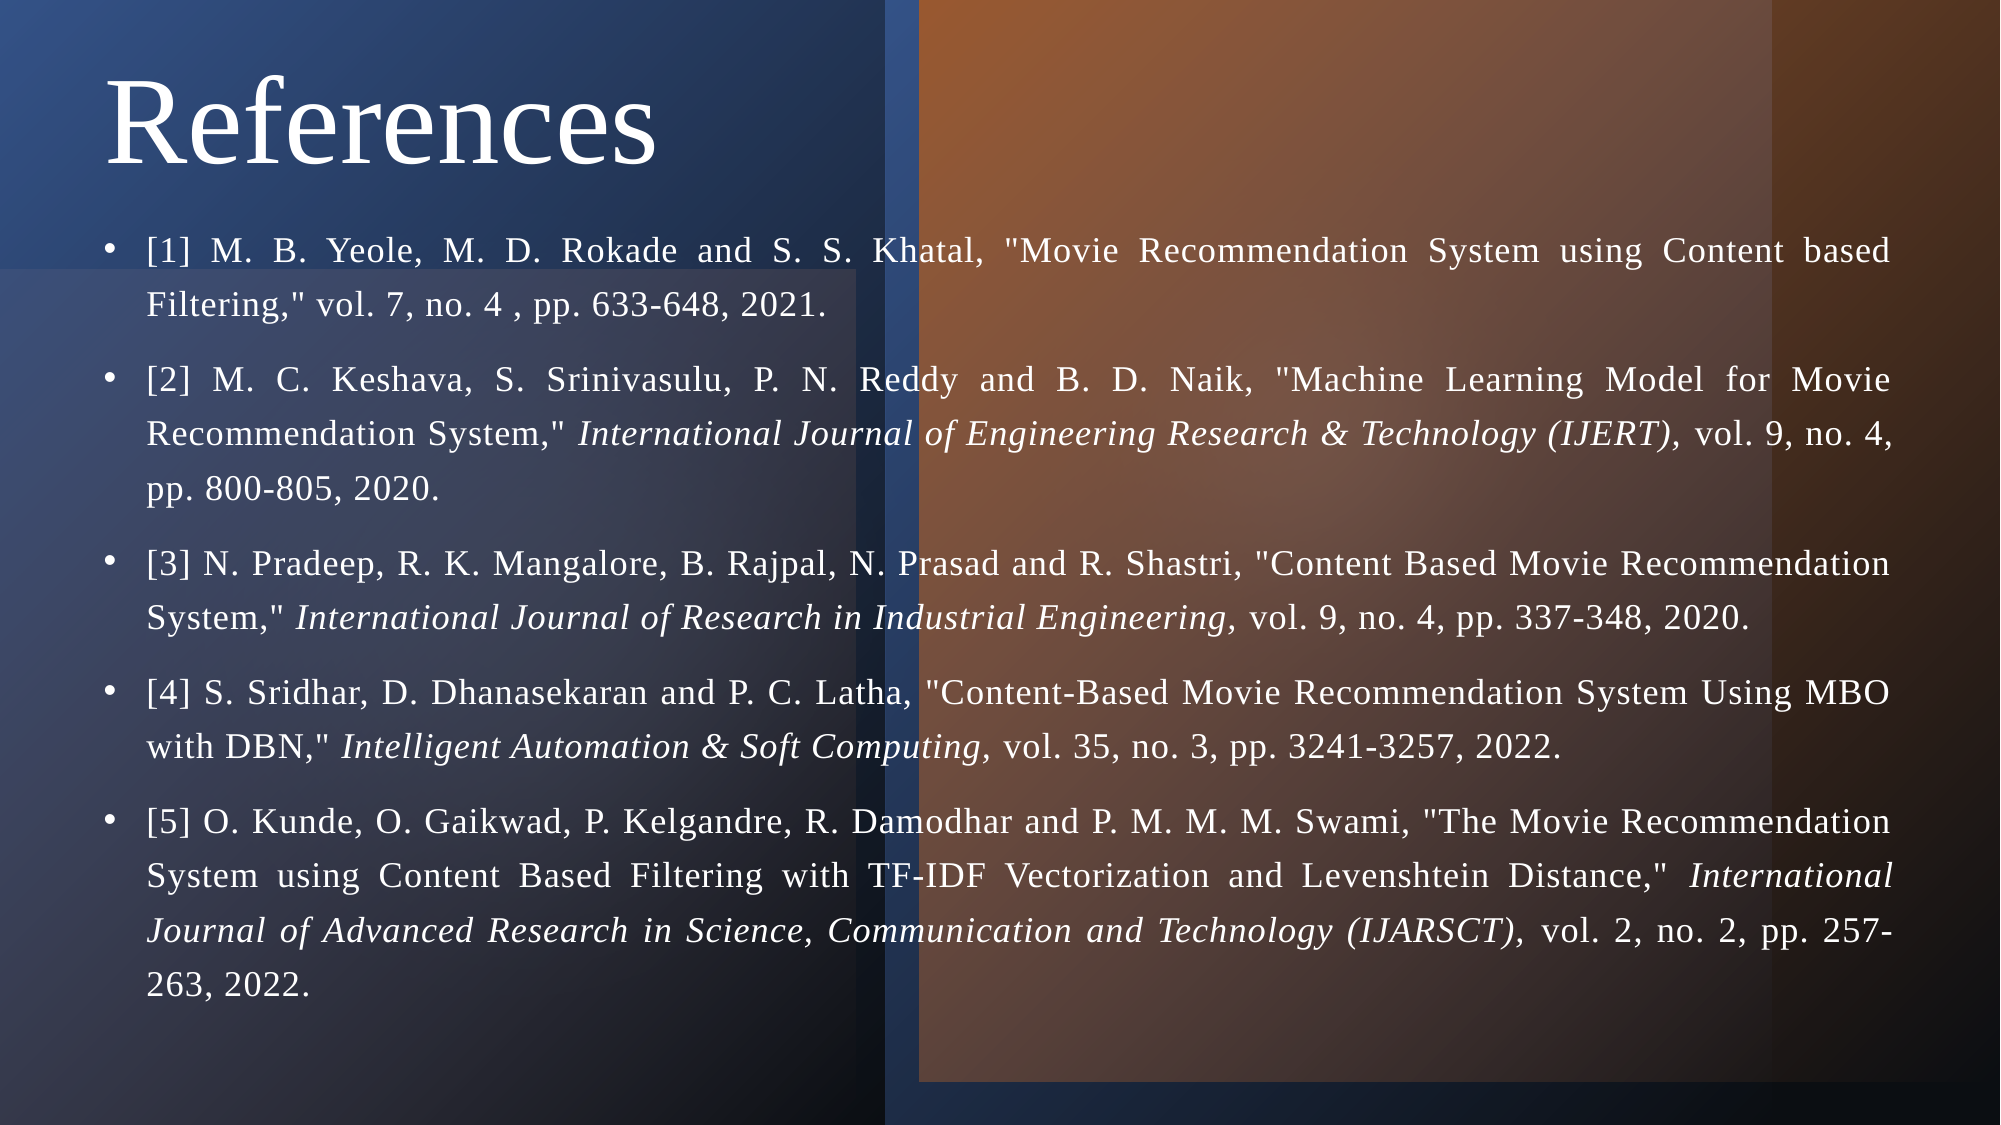

# References
[1] M. B. Yeole, M. D. Rokade and S. S. Khatal, "Movie Recommendation System using Content based Filtering," vol. 7, no. 4 , pp. 633-648, 2021.
[2] M. C. Keshava, S. Srinivasulu, P. N. Reddy and B. D. Naik, "Machine Learning Model for Movie Recommendation System," International Journal of Engineering Research & Technology (IJERT), vol. 9, no. 4, pp. 800-805, 2020.
[3] N. Pradeep, R. K. Mangalore, B. Rajpal, N. Prasad and R. Shastri, "Content Based Movie Recommendation System," International Journal of Research in Industrial Engineering, vol. 9, no. 4, pp. 337-348, 2020.
[4] S. Sridhar, D. Dhanasekaran and P. C. Latha, "Content-Based Movie Recommendation System Using MBO with DBN," Intelligent Automation & Soft Computing, vol. 35, no. 3, pp. 3241-3257, 2022.
[5] O. Kunde, O. Gaikwad, P. Kelgandre, R. Damodhar and P. M. M. M. Swami, "The Movie Recommendation System using Content Based Filtering with TF-IDF Vectorization and Levenshtein Distance," International Journal of Advanced Research in Science, Communication and Technology (IJARSCT), vol. 2, no. 2, pp. 257-263, 2022.